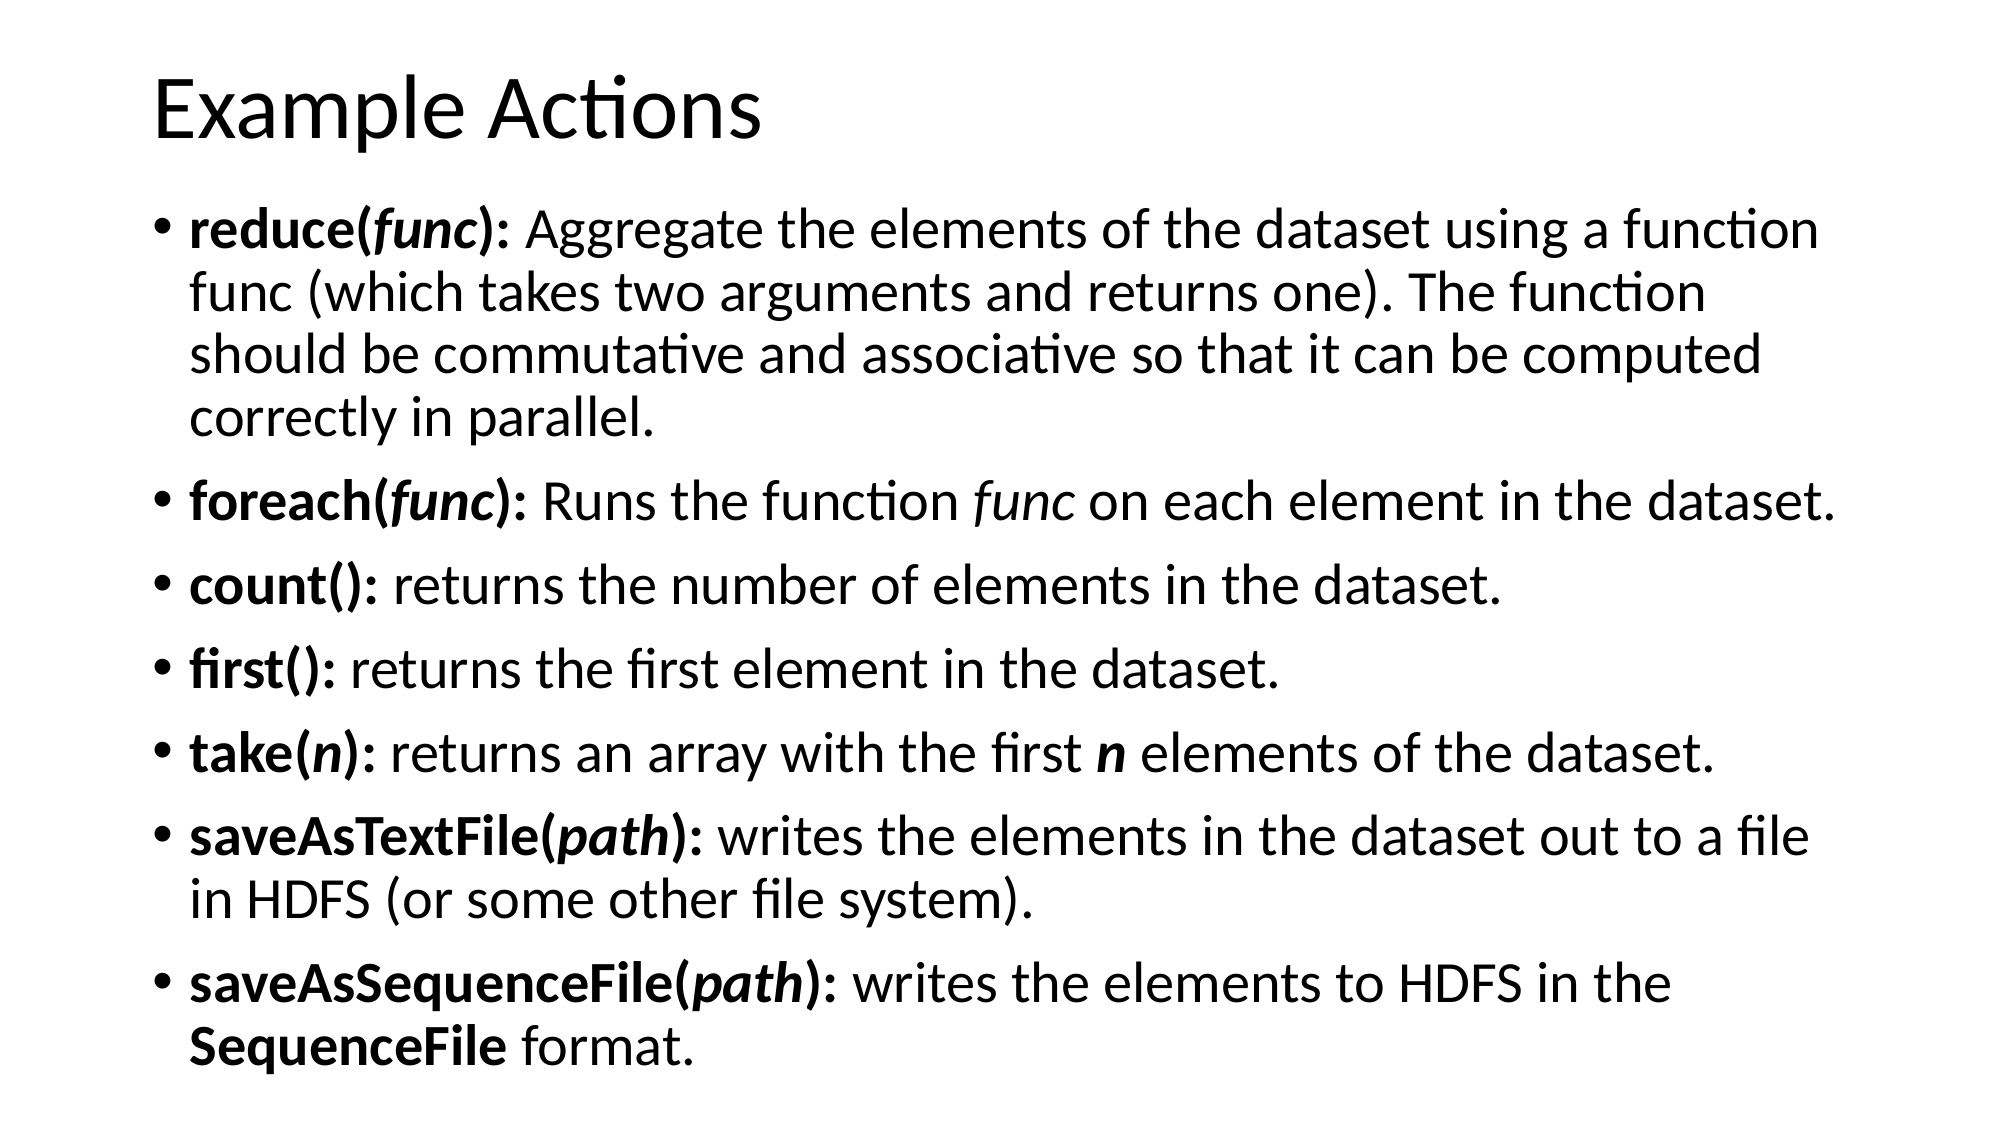

# Example Actions
reduce(func): Aggregate the elements of the dataset using a function func (which takes two arguments and returns one). The function should be commutative and associative so that it can be computed correctly in parallel.
foreach(func): Runs the function func on each element in the dataset.
count(): returns the number of elements in the dataset.
first(): returns the first element in the dataset.
take(n): returns an array with the first n elements of the dataset.
saveAsTextFile(path): writes the elements in the dataset out to a file in HDFS (or some other file system).
saveAsSequenceFile(path): writes the elements to HDFS in the SequenceFile format.